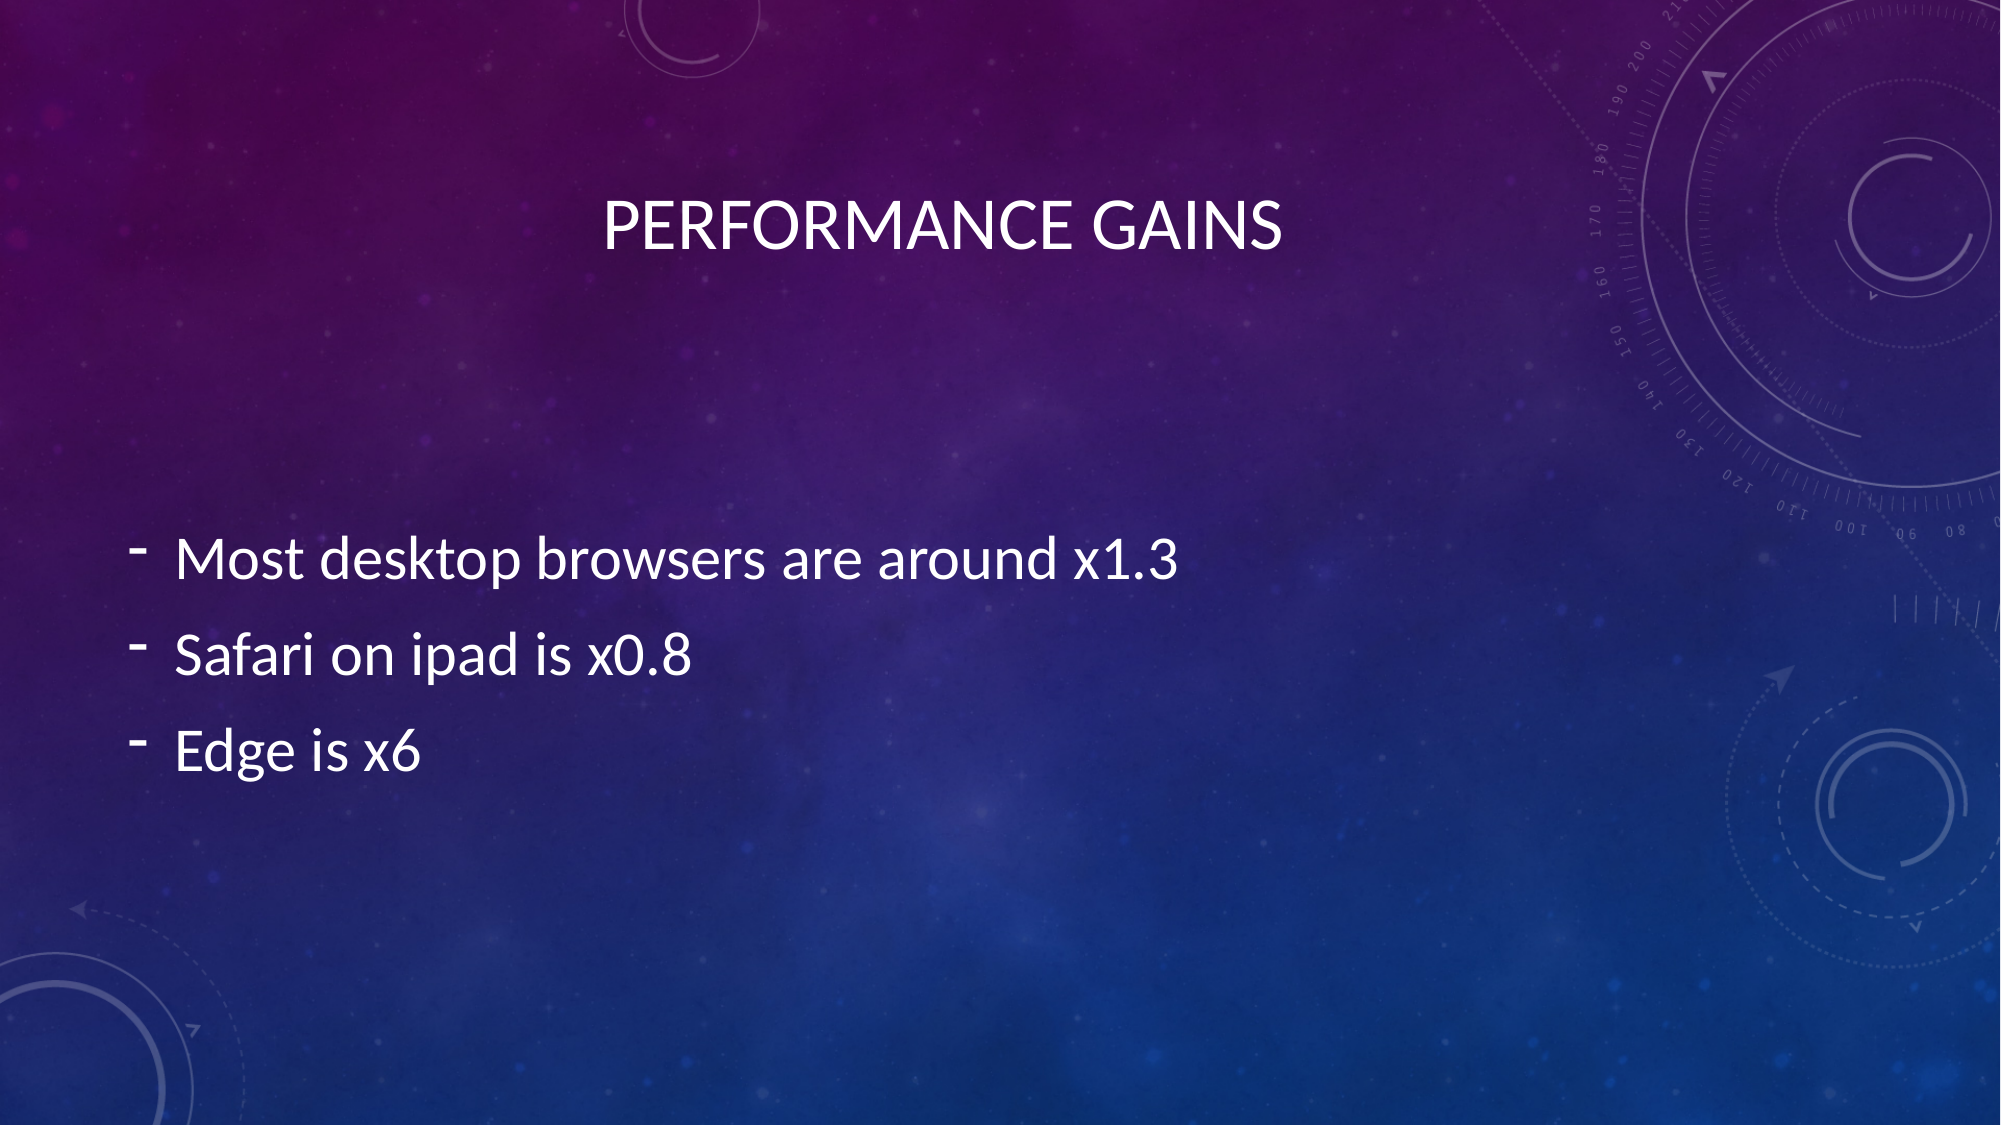

# Performance gains
Most desktop browsers are around x1.3
Safari on ipad is x0.8
Edge is x6